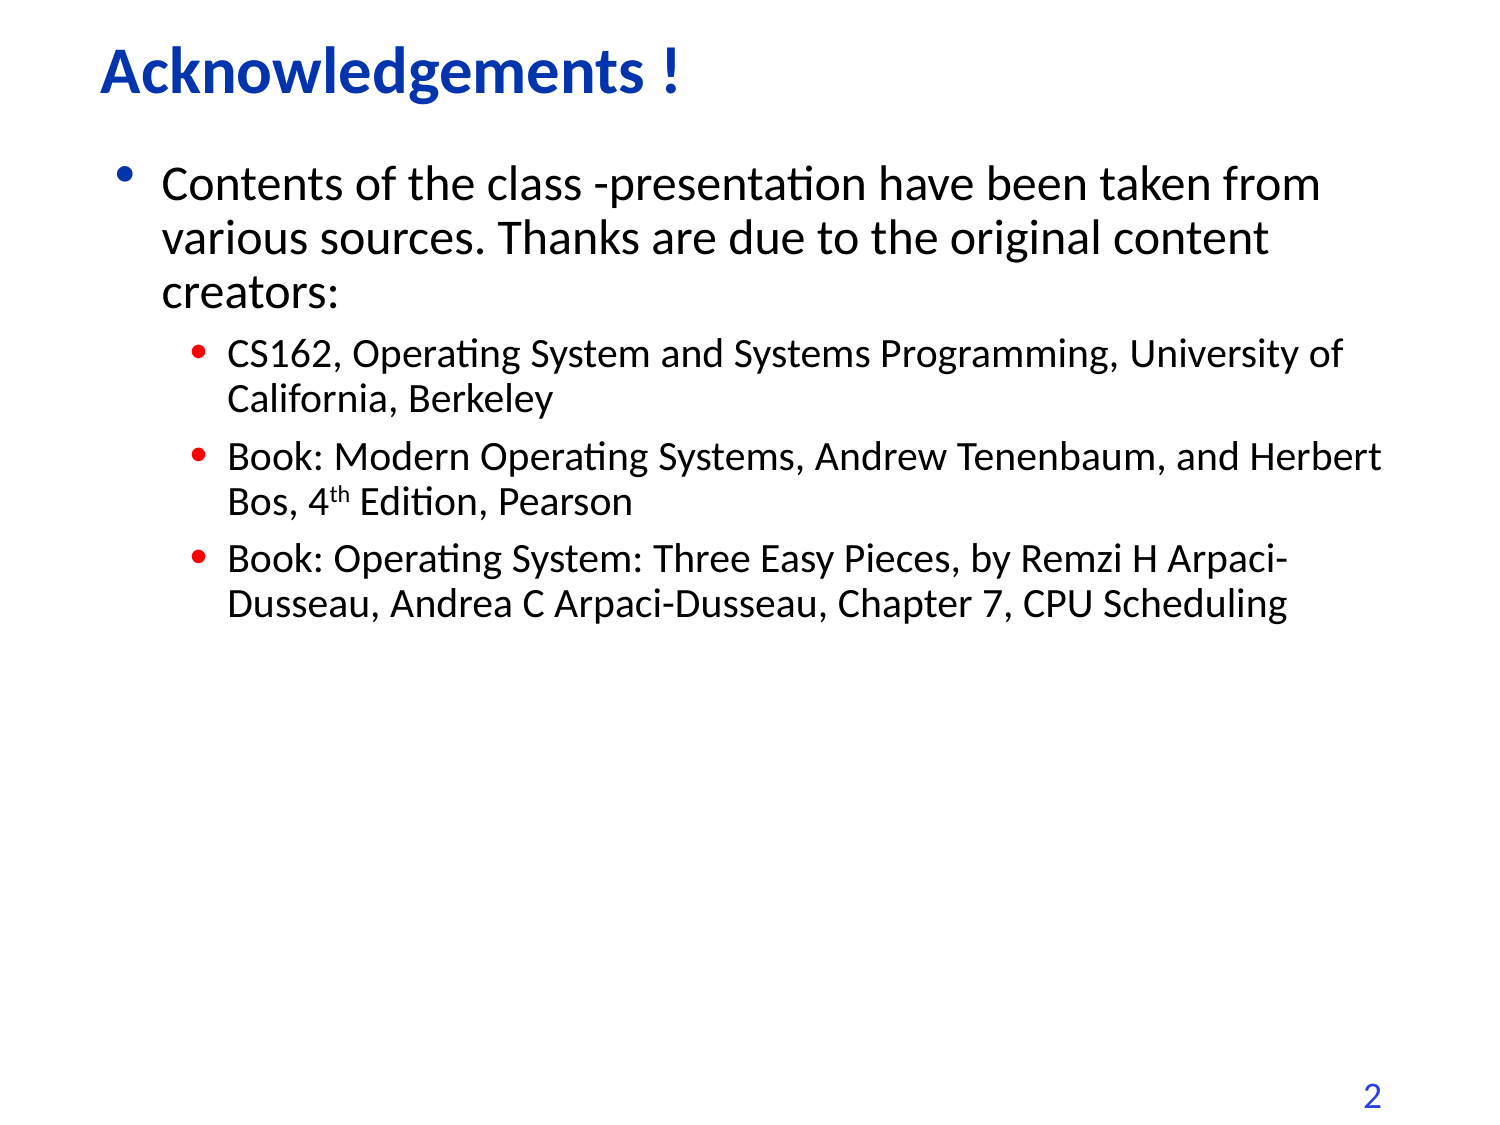

# Acknowledgements !
Contents of the class -presentation have been taken from various sources. Thanks are due to the original content creators:
CS162, Operating System and Systems Programming, University of California, Berkeley
Book: Modern Operating Systems, Andrew Tenenbaum, and Herbert Bos, 4th Edition, Pearson
Book: Operating System: Three Easy Pieces, by Remzi H Arpaci-Dusseau, Andrea C Arpaci-Dusseau, Chapter 7, CPU Scheduling